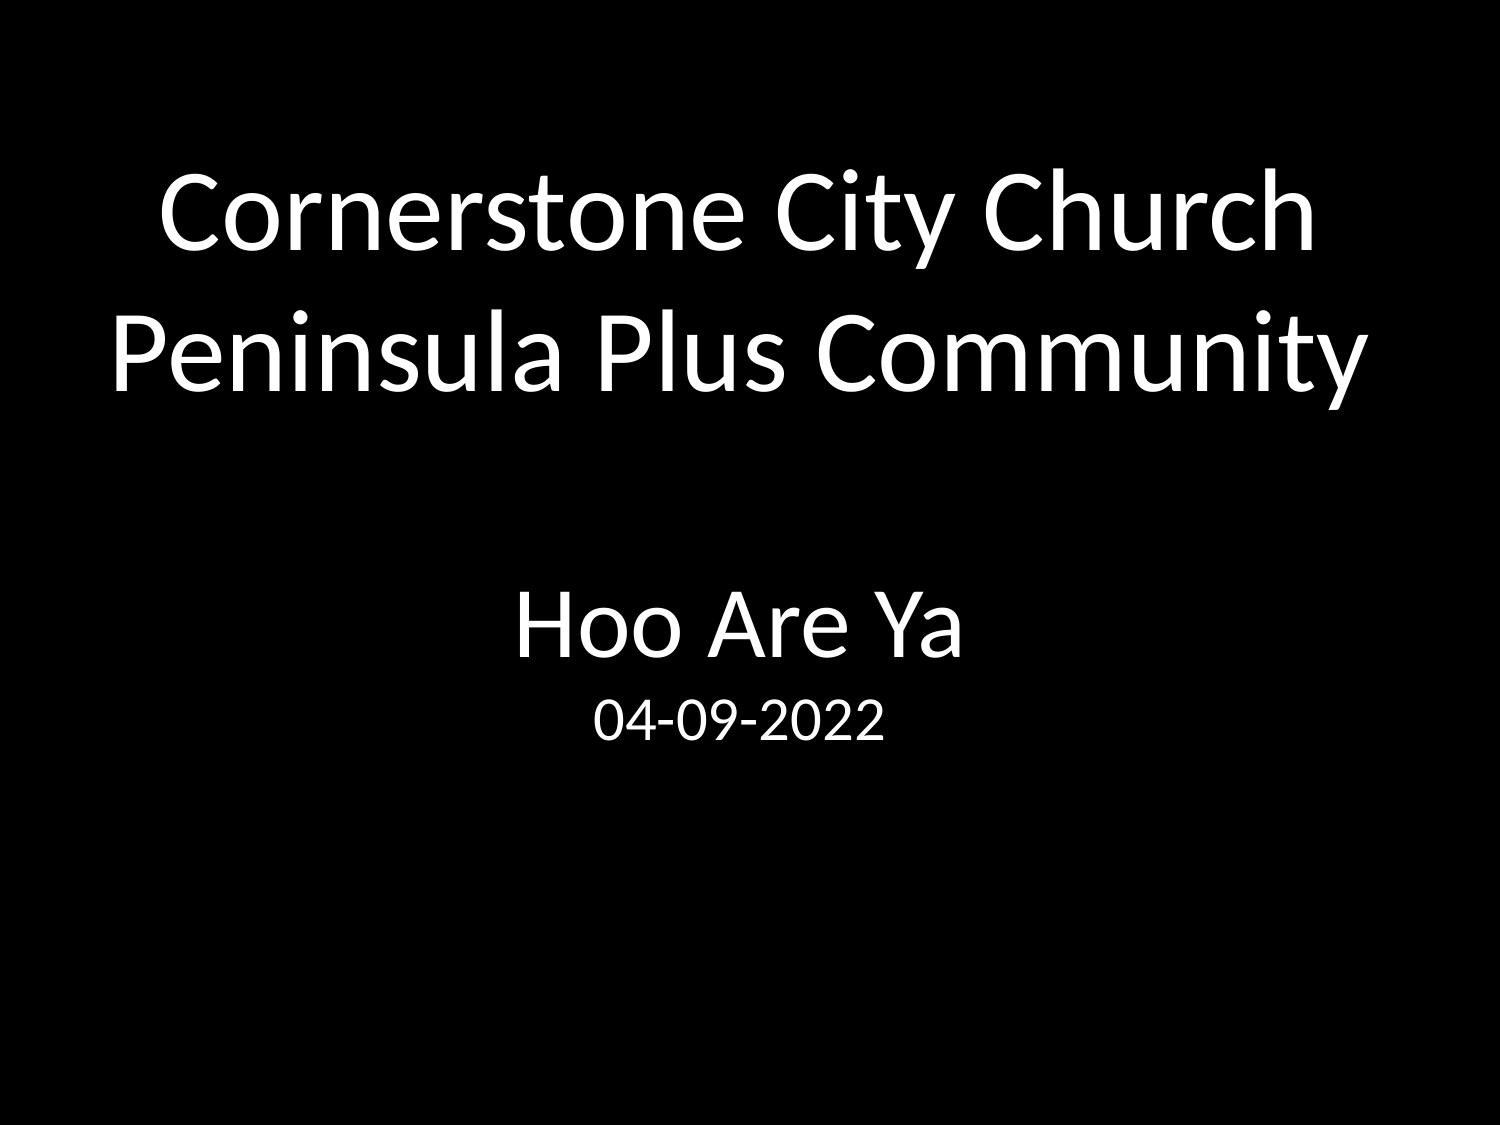

Cornerstone City Church
Peninsula Plus Community
Hoo Are Ya
04-09-2022